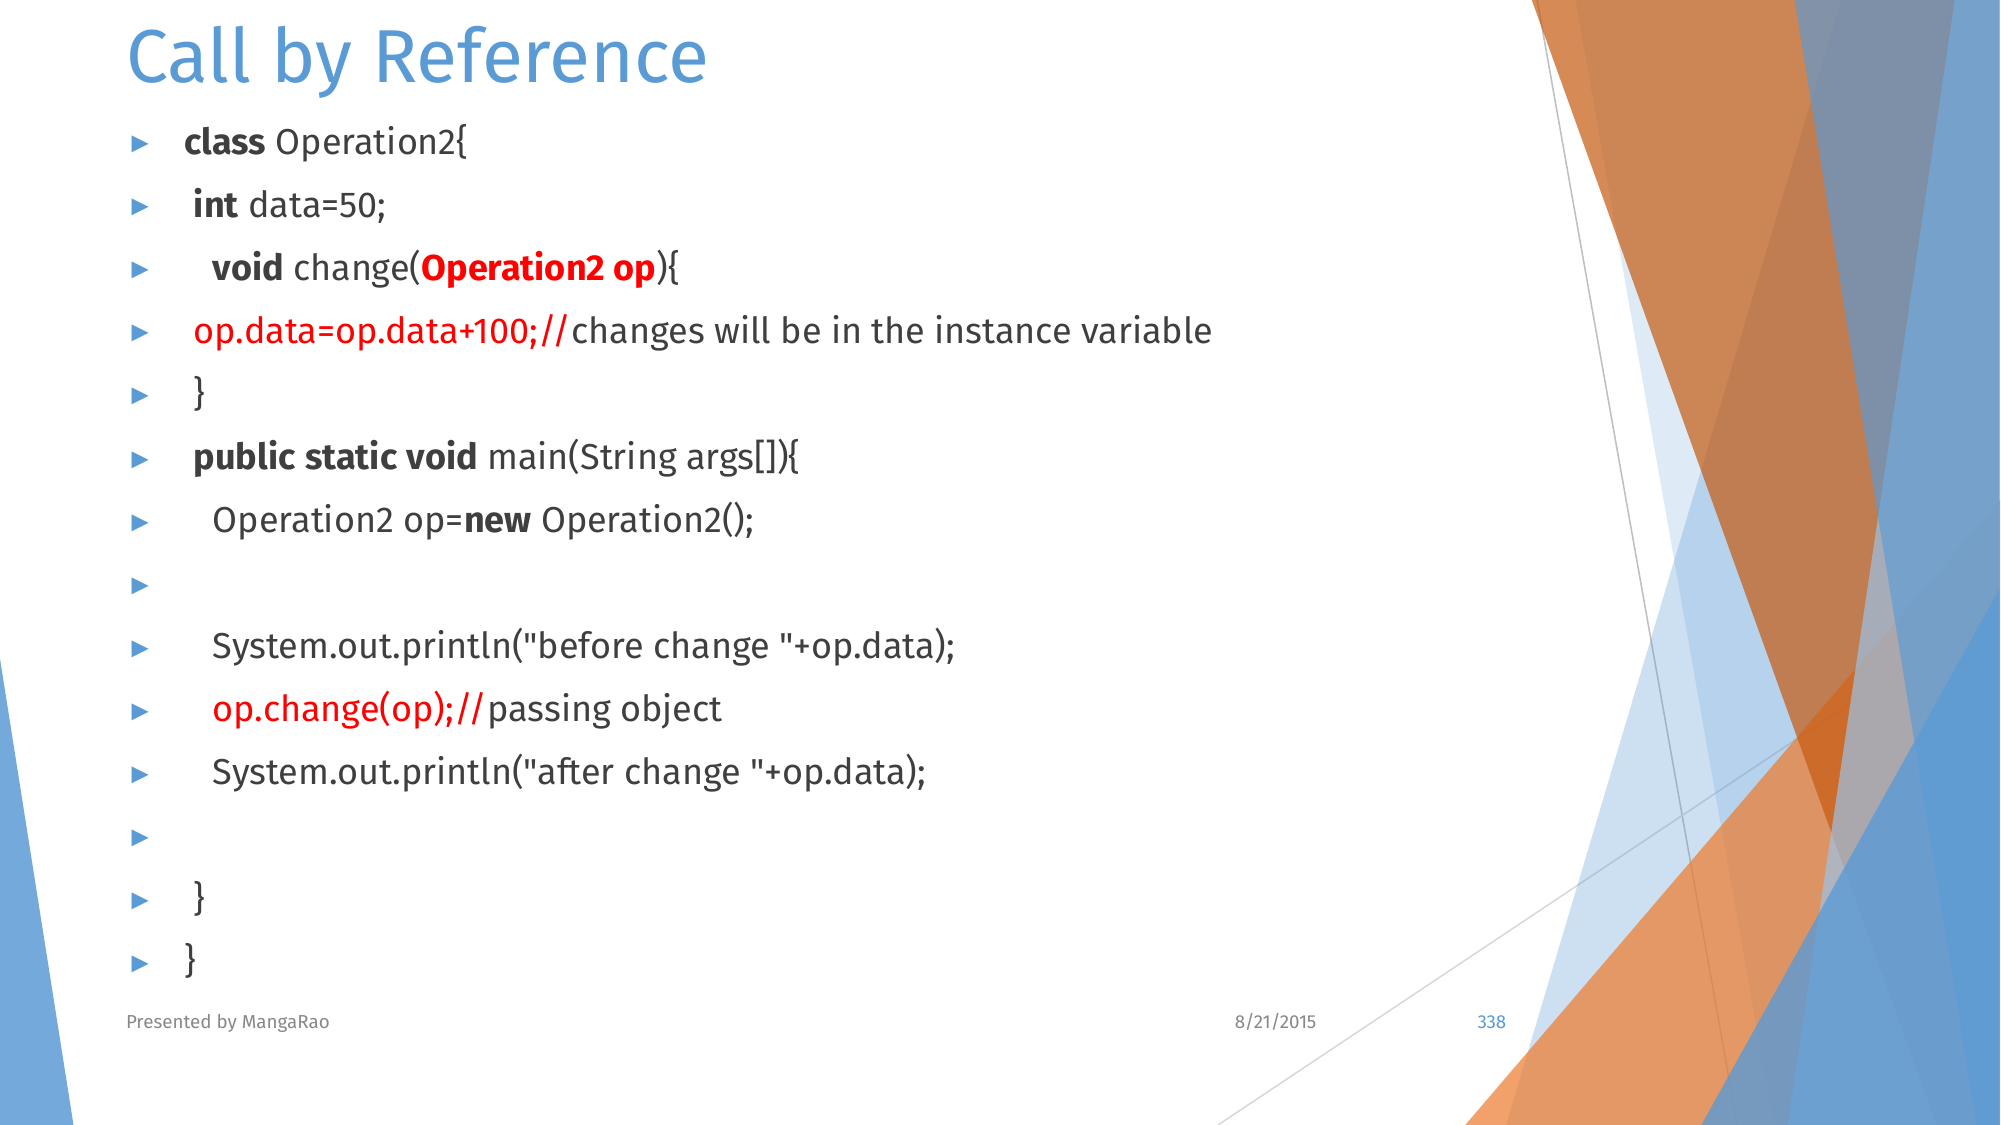

# Call by Reference
class Operation2{
 int data=50;
   void change(Operation2 op){
 op.data=op.data+100;//changes will be in the instance variable
 }
 public static void main(String args[]){
   Operation2 op=new Operation2();

   System.out.println("before change "+op.data);
   op.change(op);//passing object
   System.out.println("after change "+op.data);

 }
}

Presented by MangaRao
8/21/2015
338